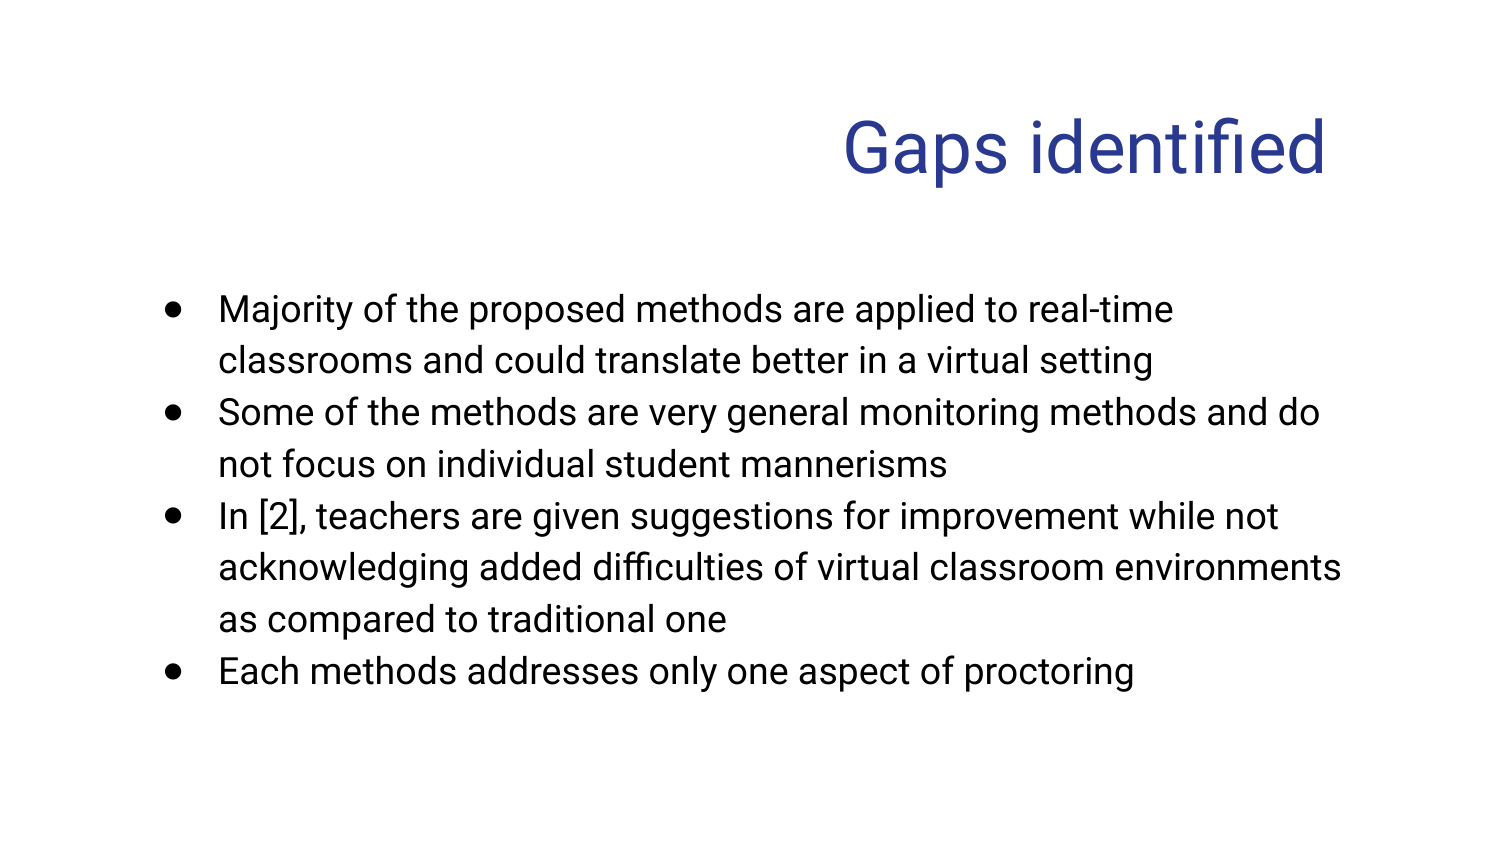

# Gaps identified
Majority of the proposed methods are applied to real-time classrooms and could translate better in a virtual setting
Some of the methods are very general monitoring methods and do not focus on individual student mannerisms
In [2], teachers are given suggestions for improvement while not acknowledging added difficulties of virtual classroom environments as compared to traditional one
Each methods addresses only one aspect of proctoring